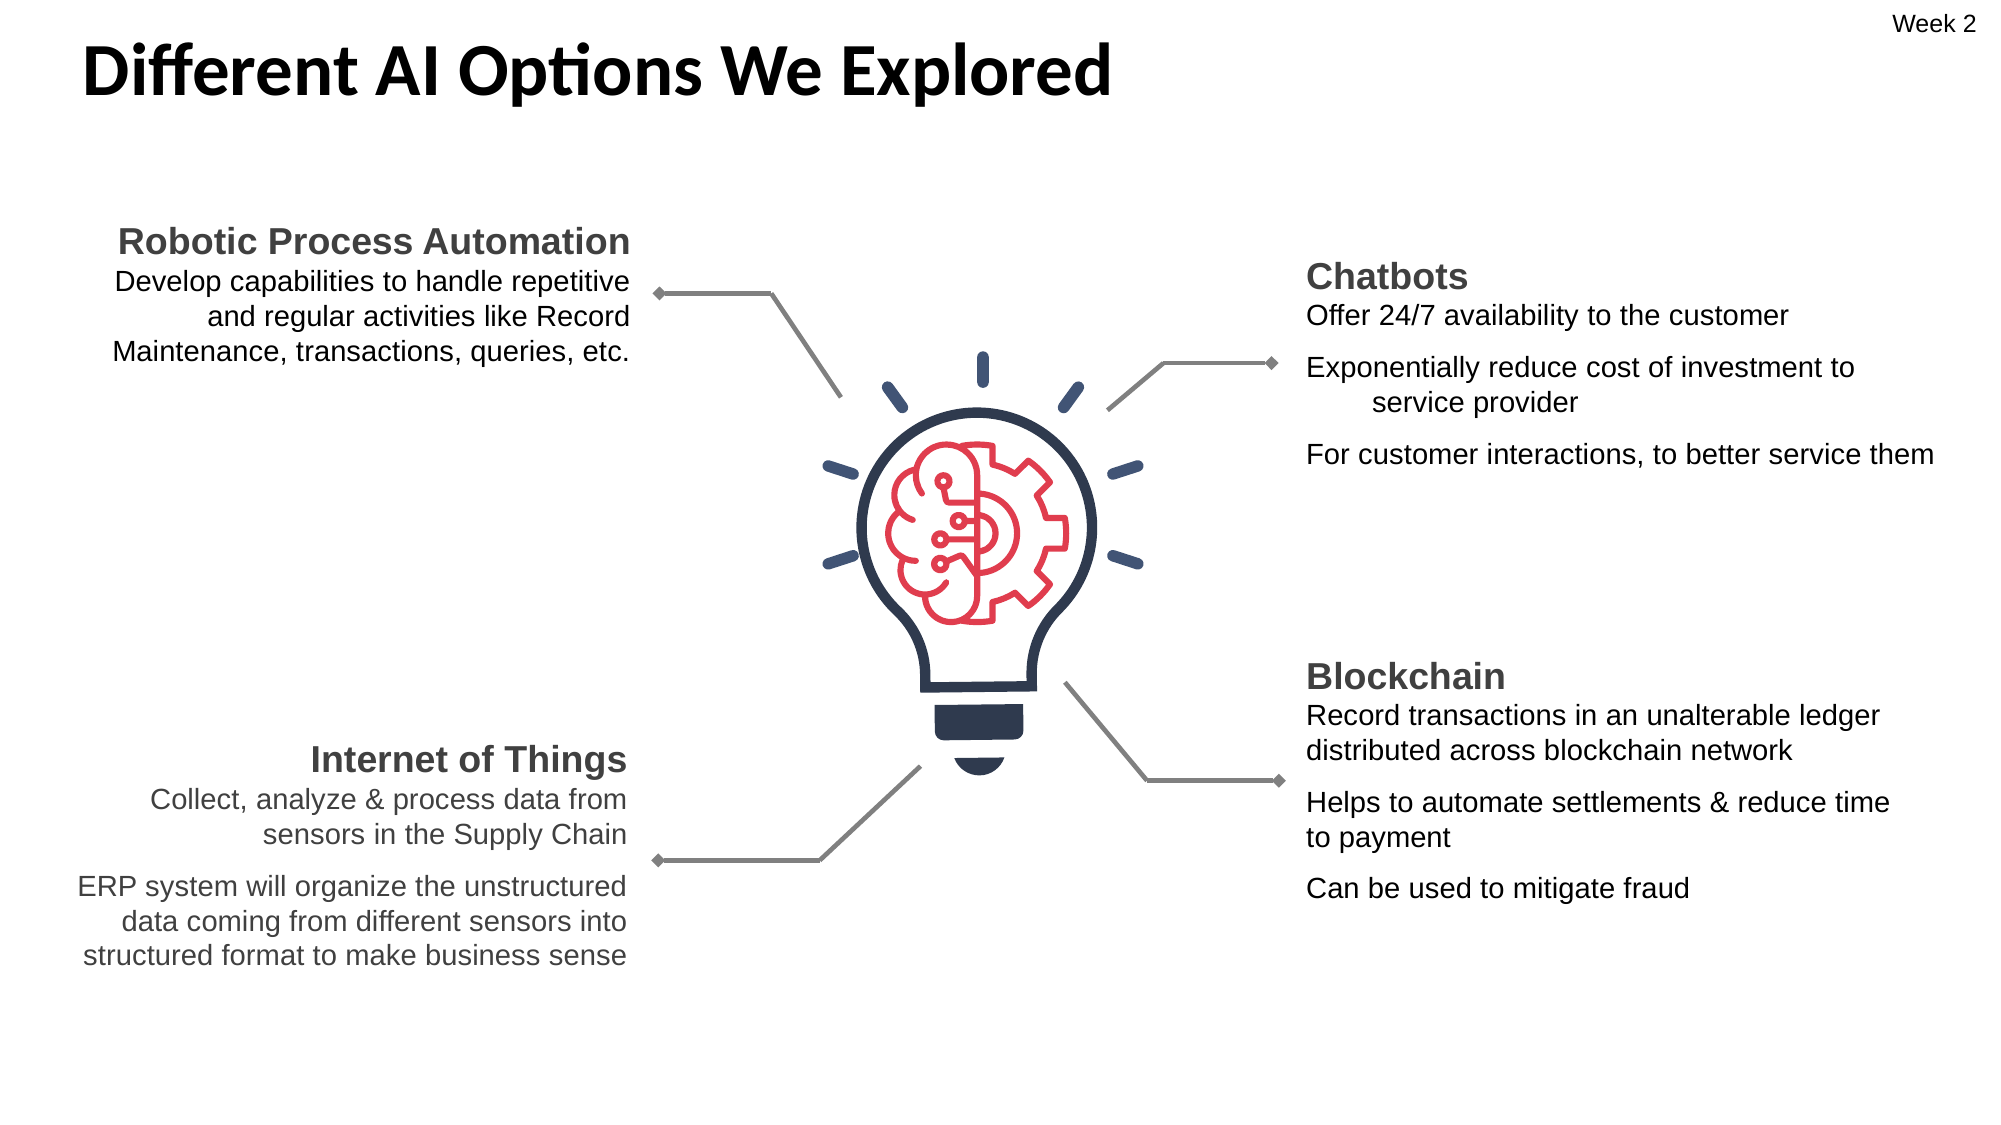

# Different AI Options We Explored
Week 2
Robotic Process Automation
Develop capabilities to handle repetitive and regular activities like Record Maintenance, transactions, queries, etc.
Chatbots
Offer 24/7 availability to the customer
Exponentially reduce cost of investment to                   service provider
For customer interactions, to better service them

Blockchain
Record transactions in an unalterable ledger distributed across blockchain network
Helps to automate settlements & reduce time to payment
Can be used to mitigate fraud
Internet of Things
Collect, analyze & process data from sensors in the Supply Chain
ERP system will organize the unstructured data coming from different sensors into structured format to make business sense